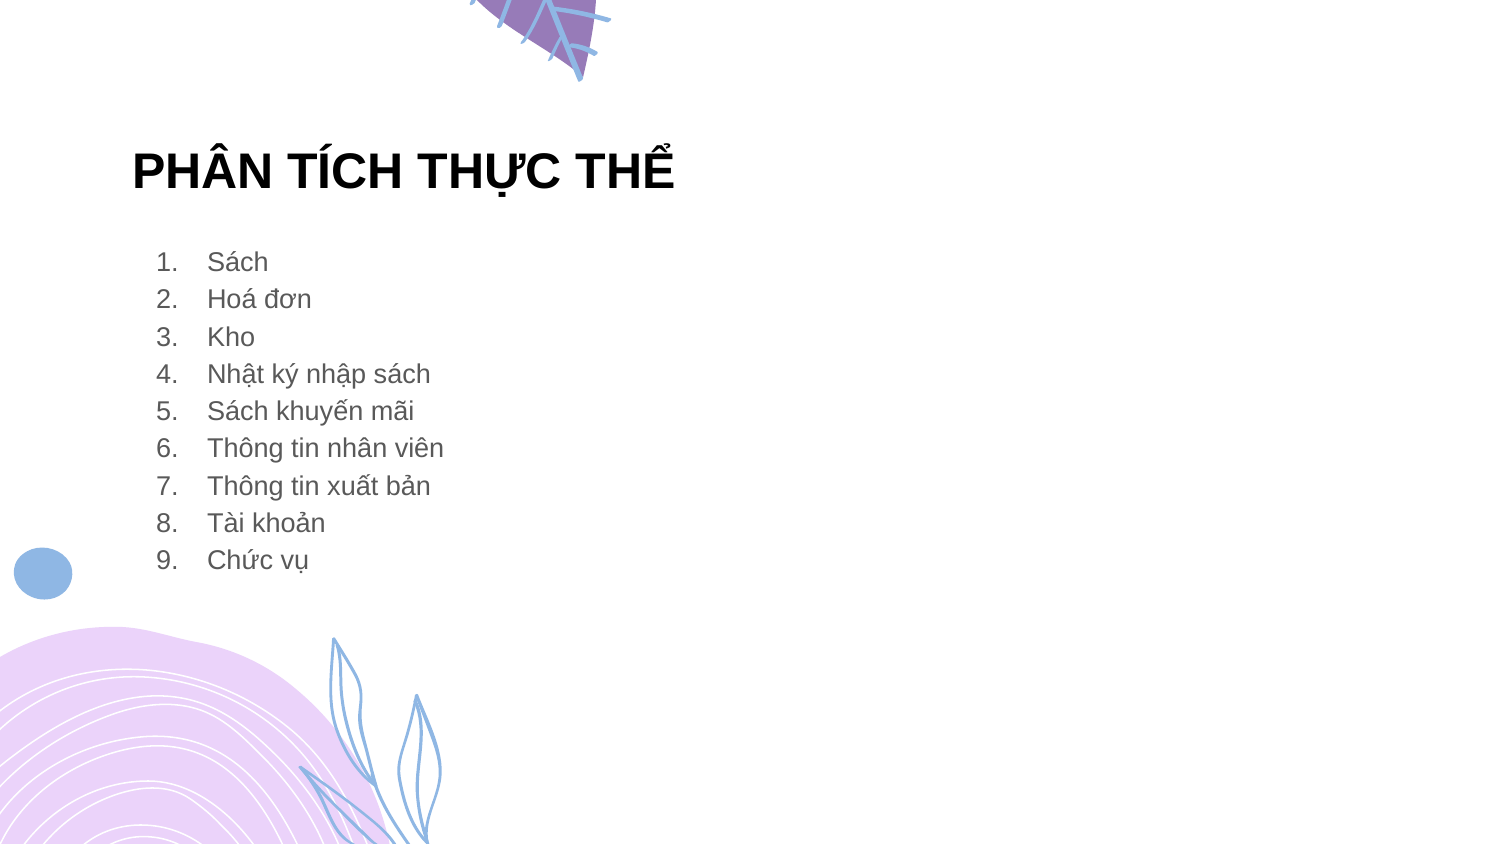

# PHÂN TÍCH THỰC THỂ
Sách
Hoá đơn
Kho
Nhật ký nhập sách
Sách khuyến mãi
Thông tin nhân viên
Thông tin xuất bản
Tài khoản
Chức vụ